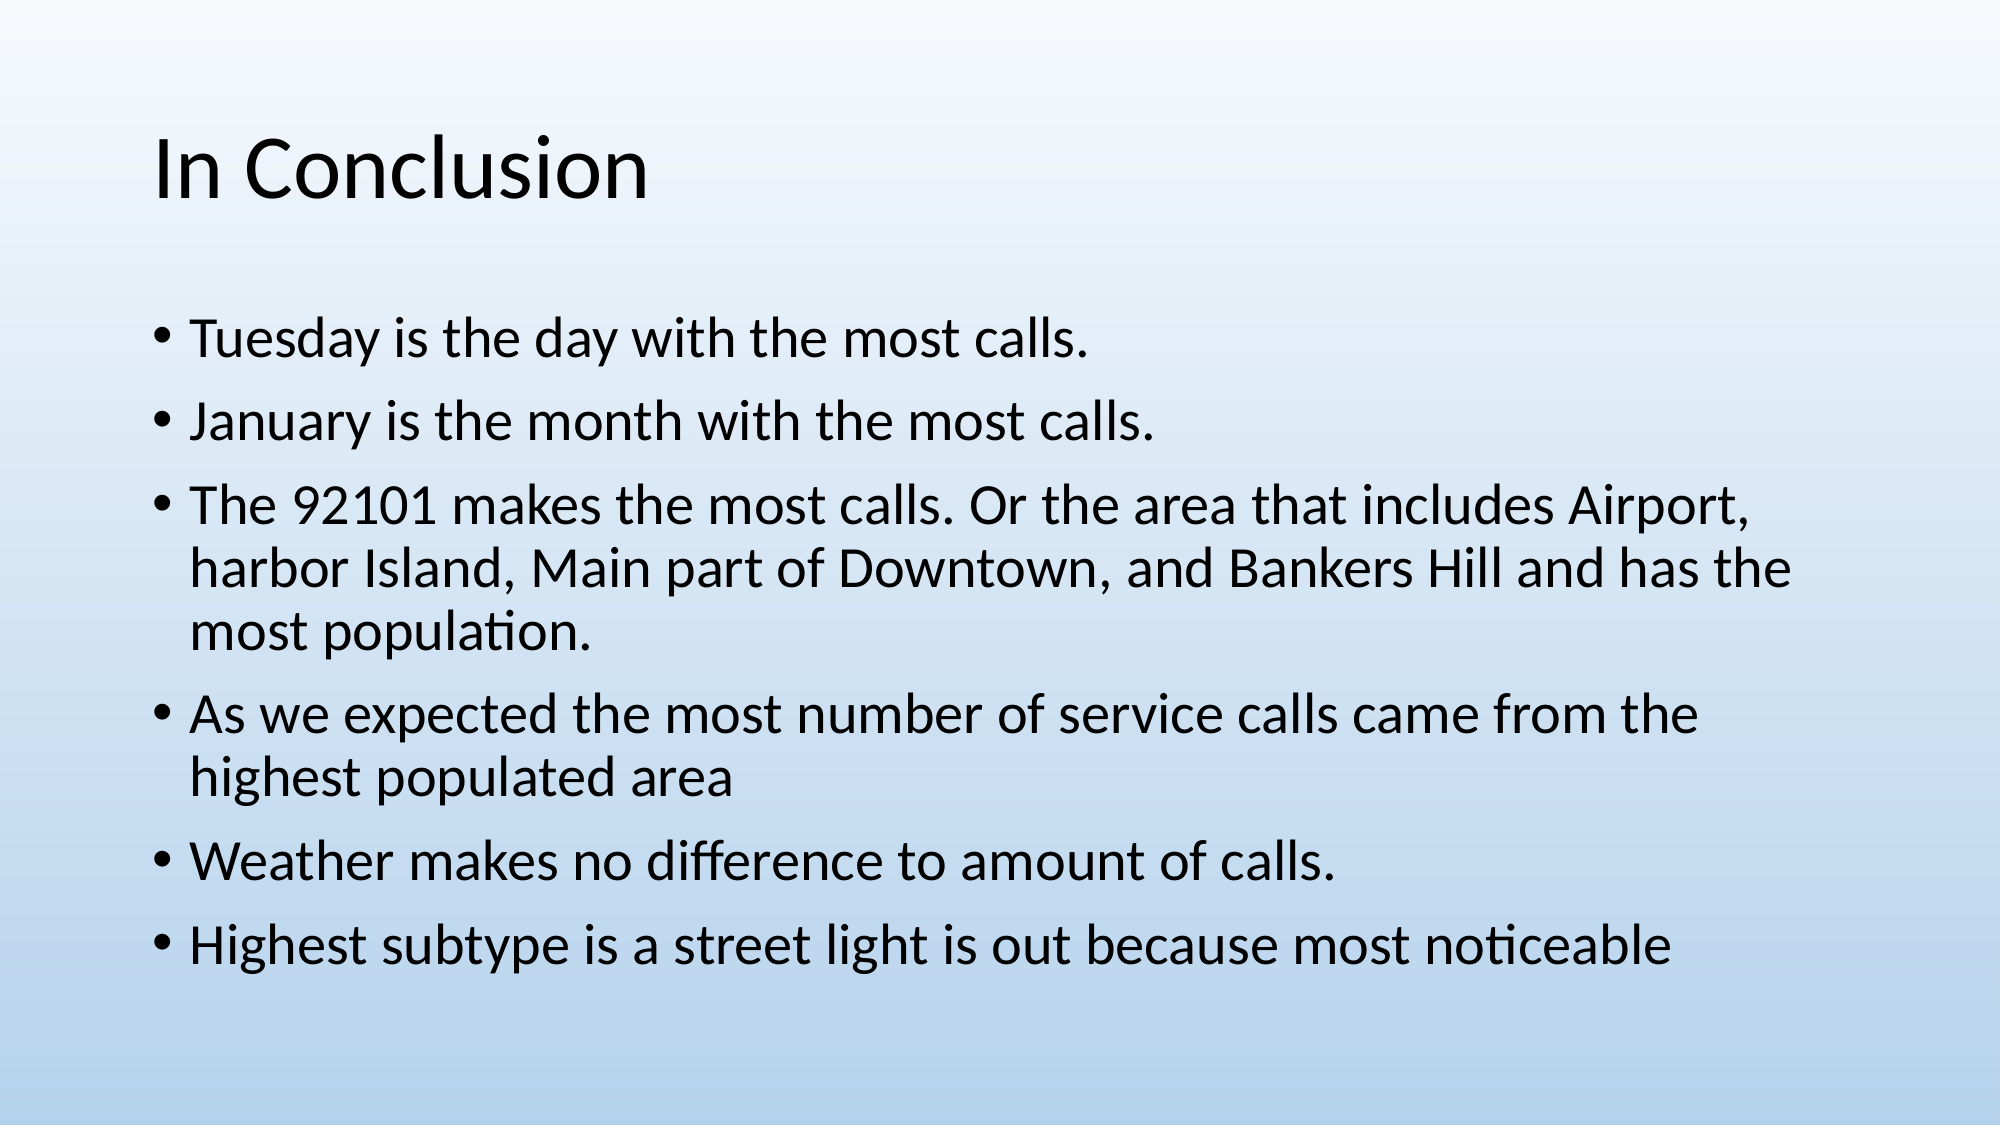

# In Conclusion
Tuesday is the day with the most calls.
January is the month with the most calls.
The 92101 makes the most calls. Or the area that includes Airport, harbor Island, Main part of Downtown, and Bankers Hill and has the most population.
As we expected the most number of service calls came from the highest populated area
Weather makes no difference to amount of calls.
Highest subtype is a street light is out because most noticeable